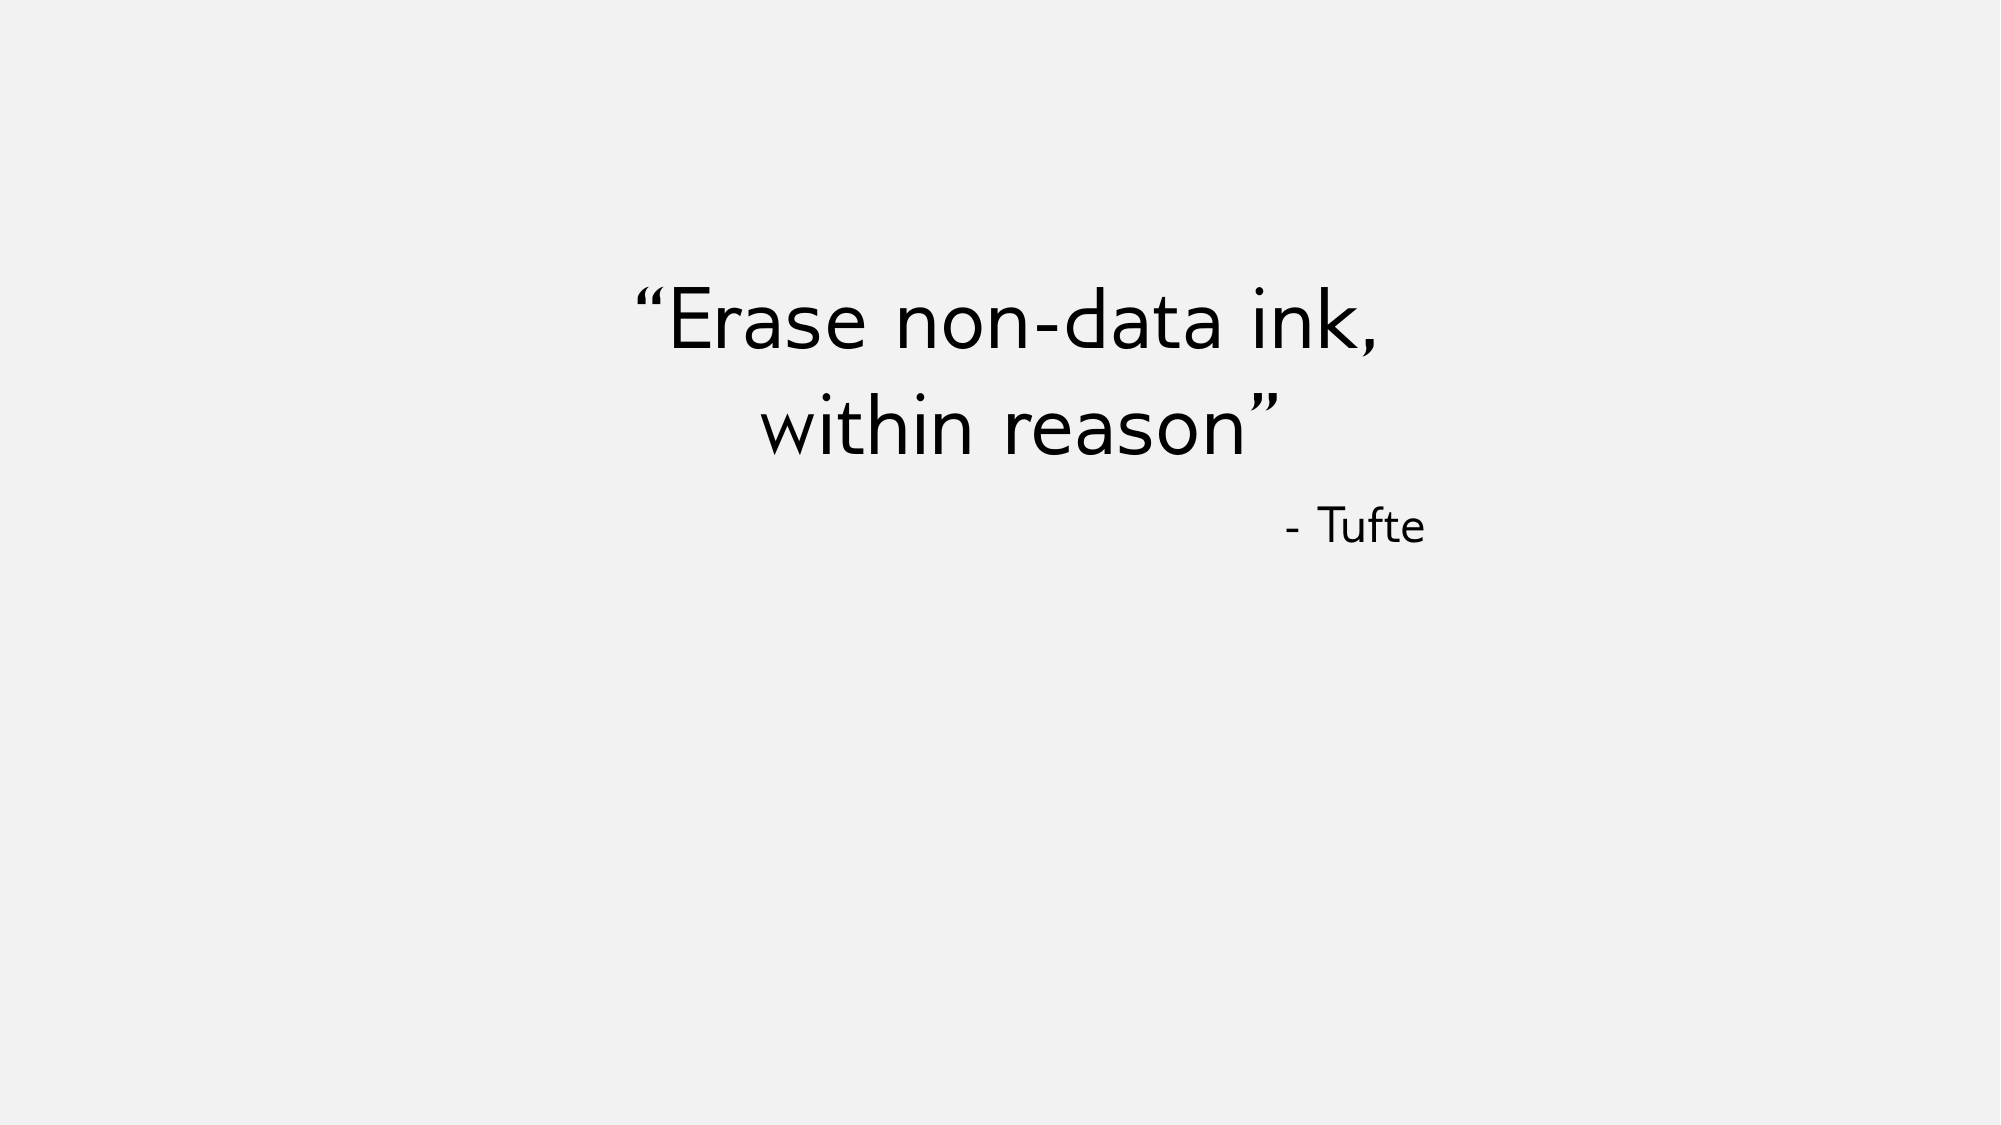

“Erase non-data ink,
within reason”
- Tufte